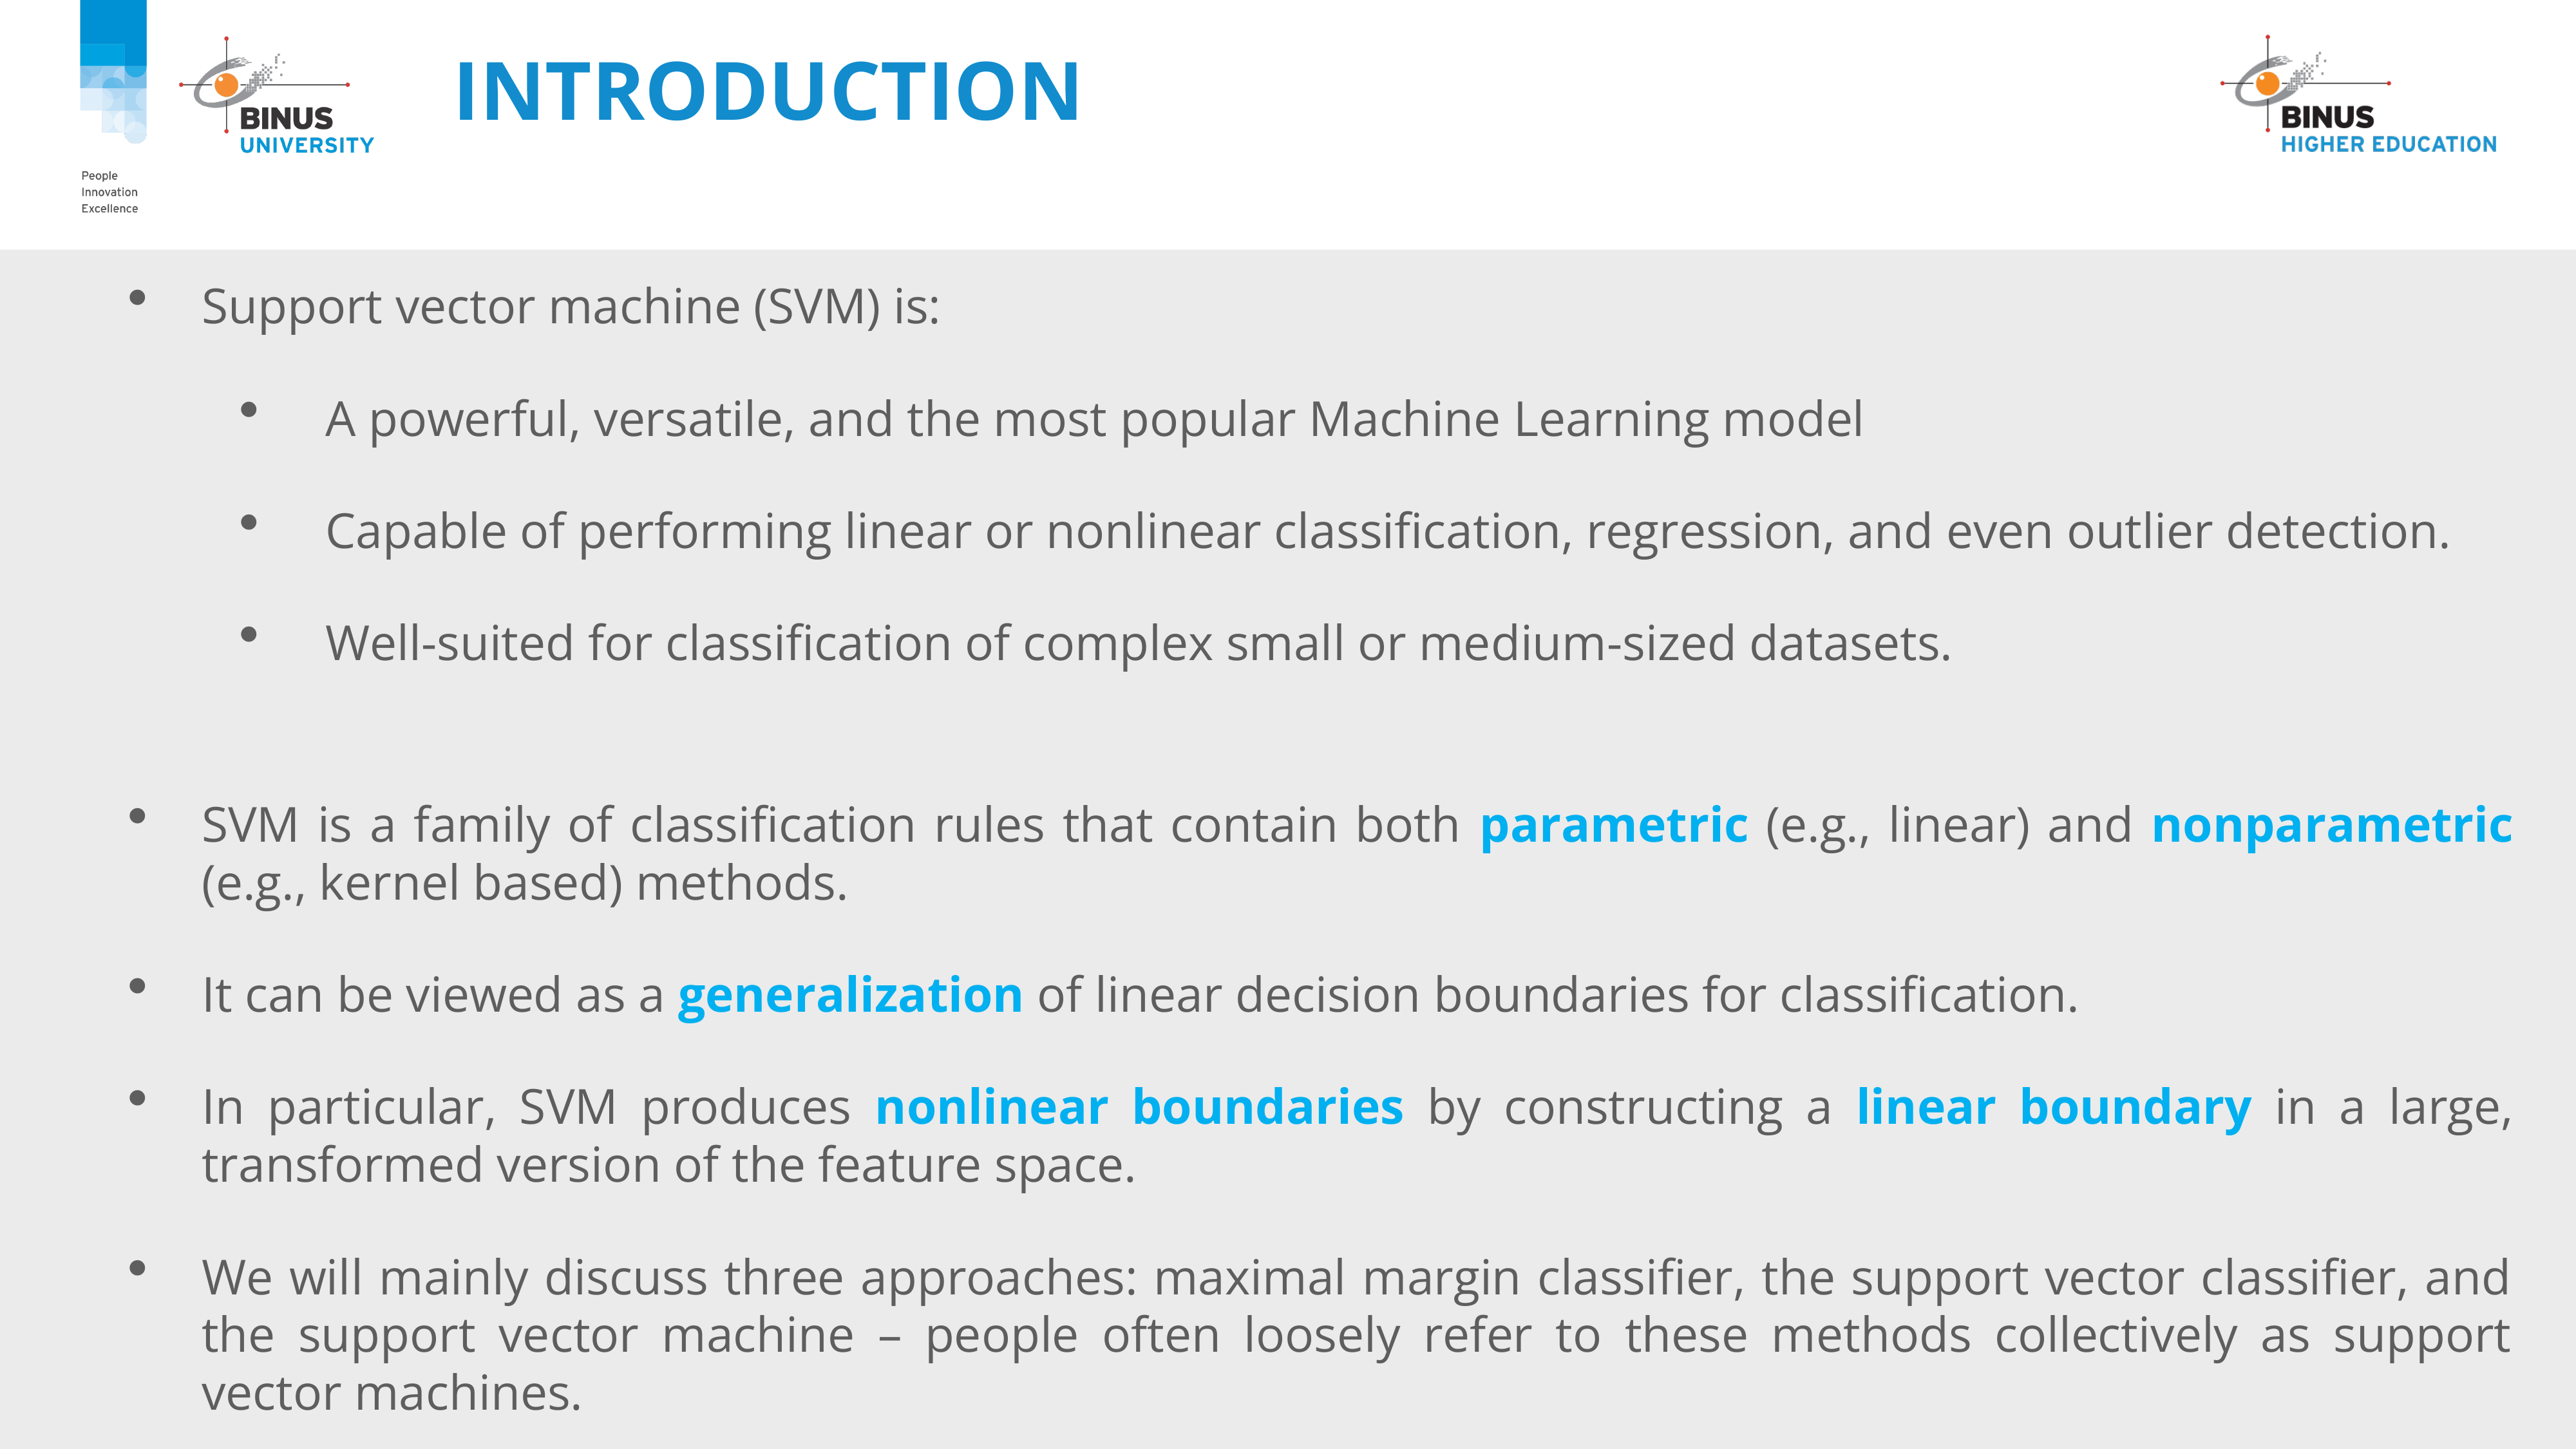

# Introduction
Support vector machine (SVM) is:
A powerful, versatile, and the most popular Machine Learning model
Capable of performing linear or nonlinear classification, regression, and even outlier detection.
Well-suited for classification of complex small or medium-sized datasets.

SVM is a family of classification rules that contain both parametric (e.g., linear) and nonparametric (e.g., kernel based) methods.
It can be viewed as a generalization of linear decision boundaries for classification.
In particular, SVM produces nonlinear boundaries by constructing a linear boundary in a large, transformed version of the feature space.
We will mainly discuss three approaches: maximal margin classifier, the support vector classifier, and the support vector machine – people often loosely refer to these methods collectively as support vector machines.